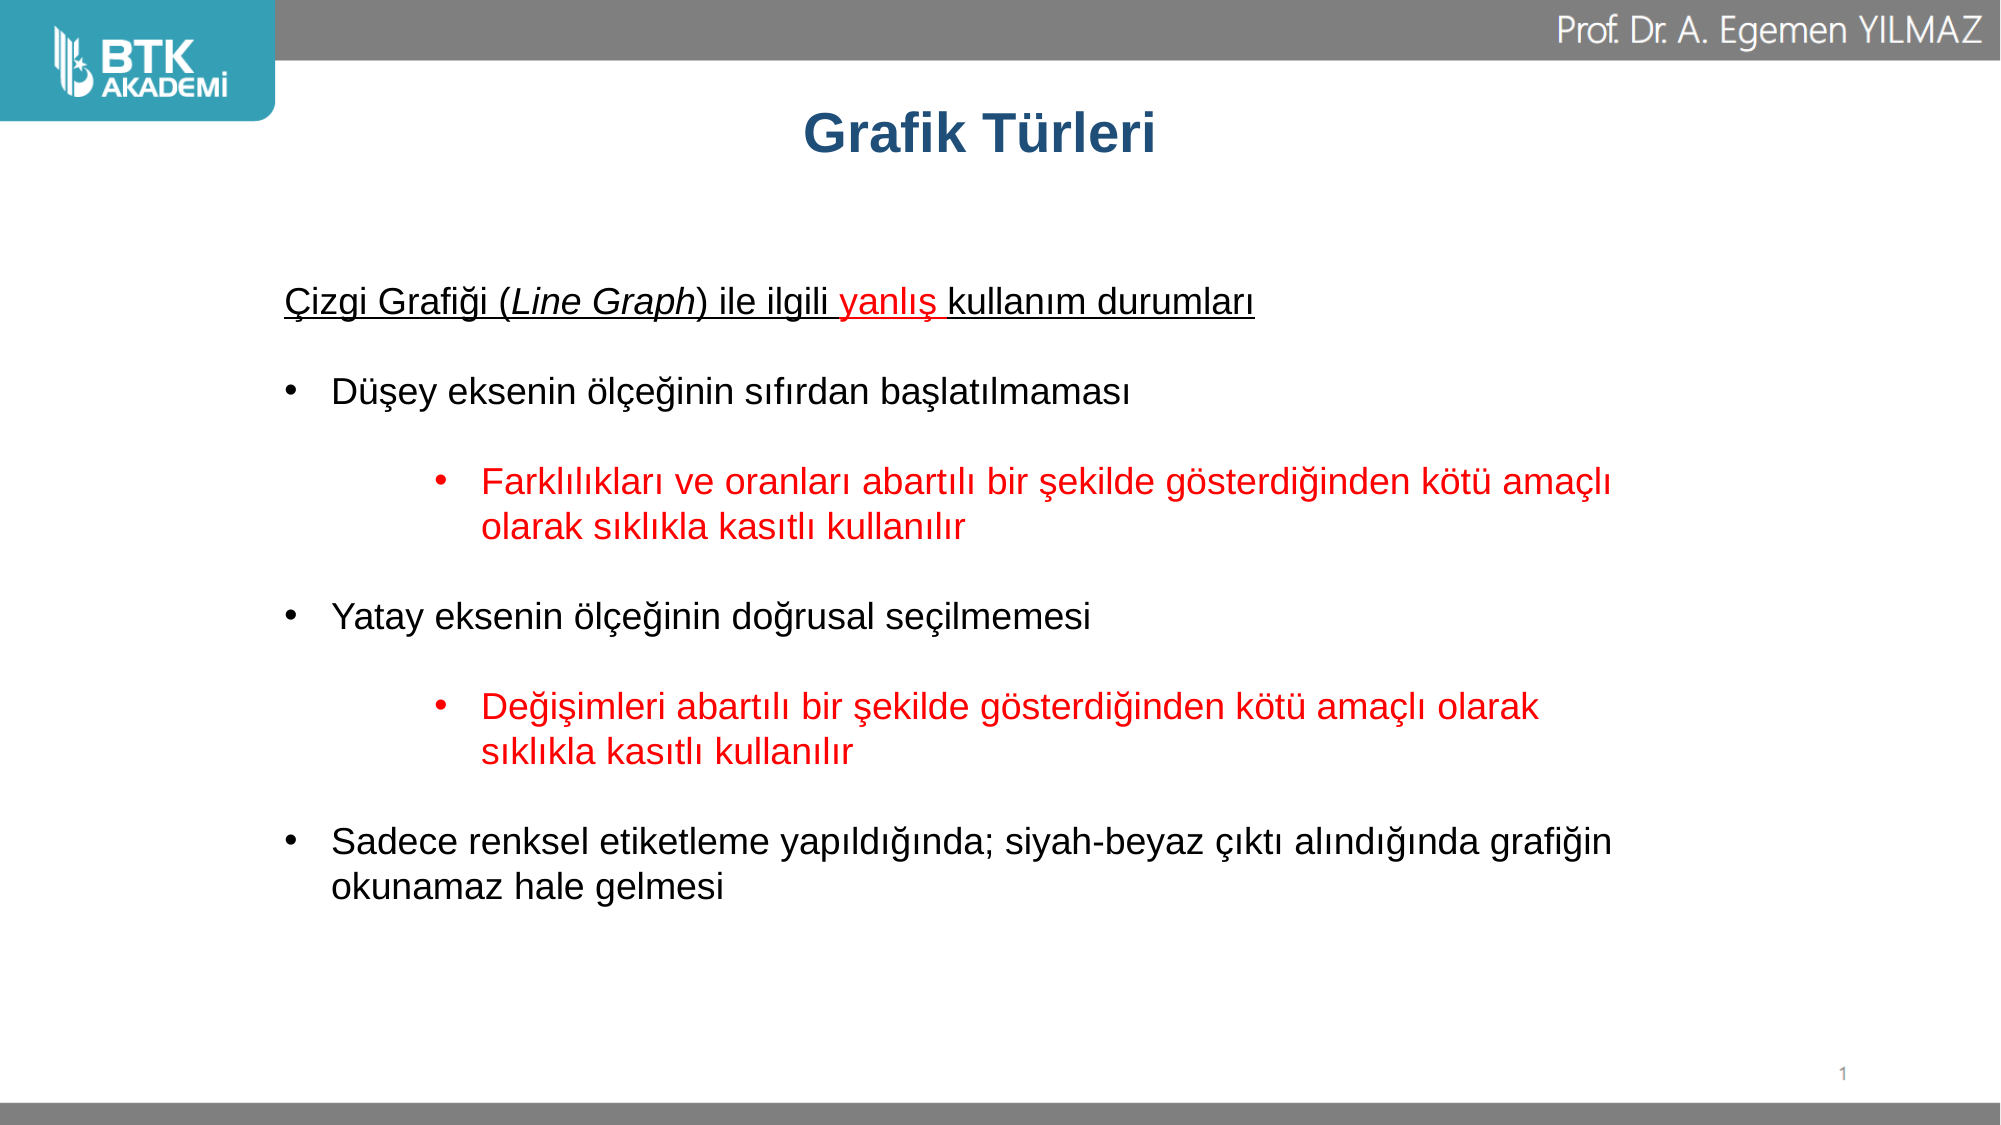

# Grafik Türleri
Çizgi Grafiği (Line Graph) ile ilgili yanlış kullanım durumları

Düşey eksenin ölçeğinin sıfırdan başlatılmaması

Farklılıkları ve oranları abartılı bir şekilde gösterdiğinden kötü amaçlı olarak sıklıkla kasıtlı kullanılır

Yatay eksenin ölçeğinin doğrusal seçilmemesi

Değişimleri abartılı bir şekilde gösterdiğinden kötü amaçlı olarak sıklıkla kasıtlı kullanılır

Sadece renksel etiketleme yapıldığında; siyah-beyaz çıktı alındığında grafiğin okunamaz hale gelmesi

49